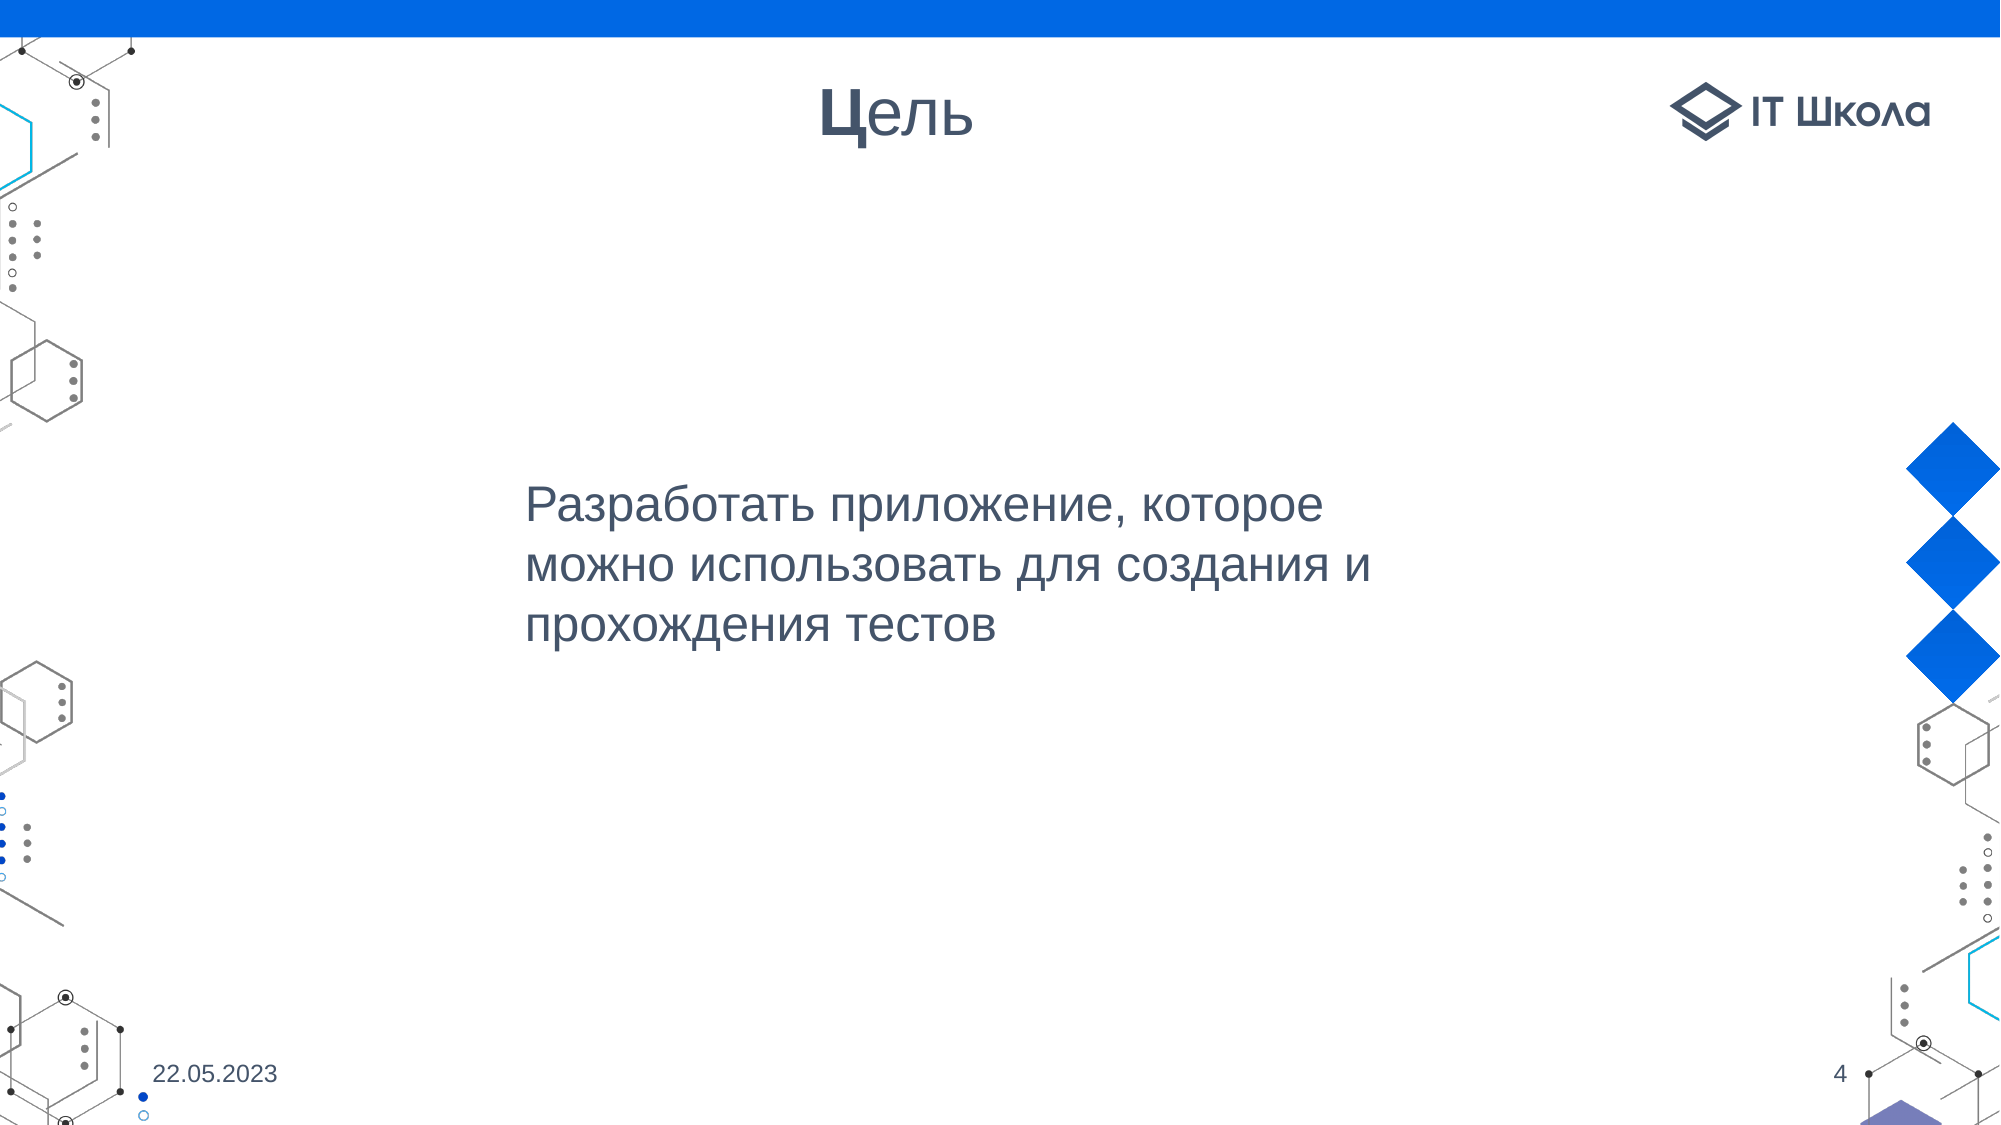

# Цель
Разработать приложение, которое можно использовать для создания и прохождения тестов
22.05.2023
4